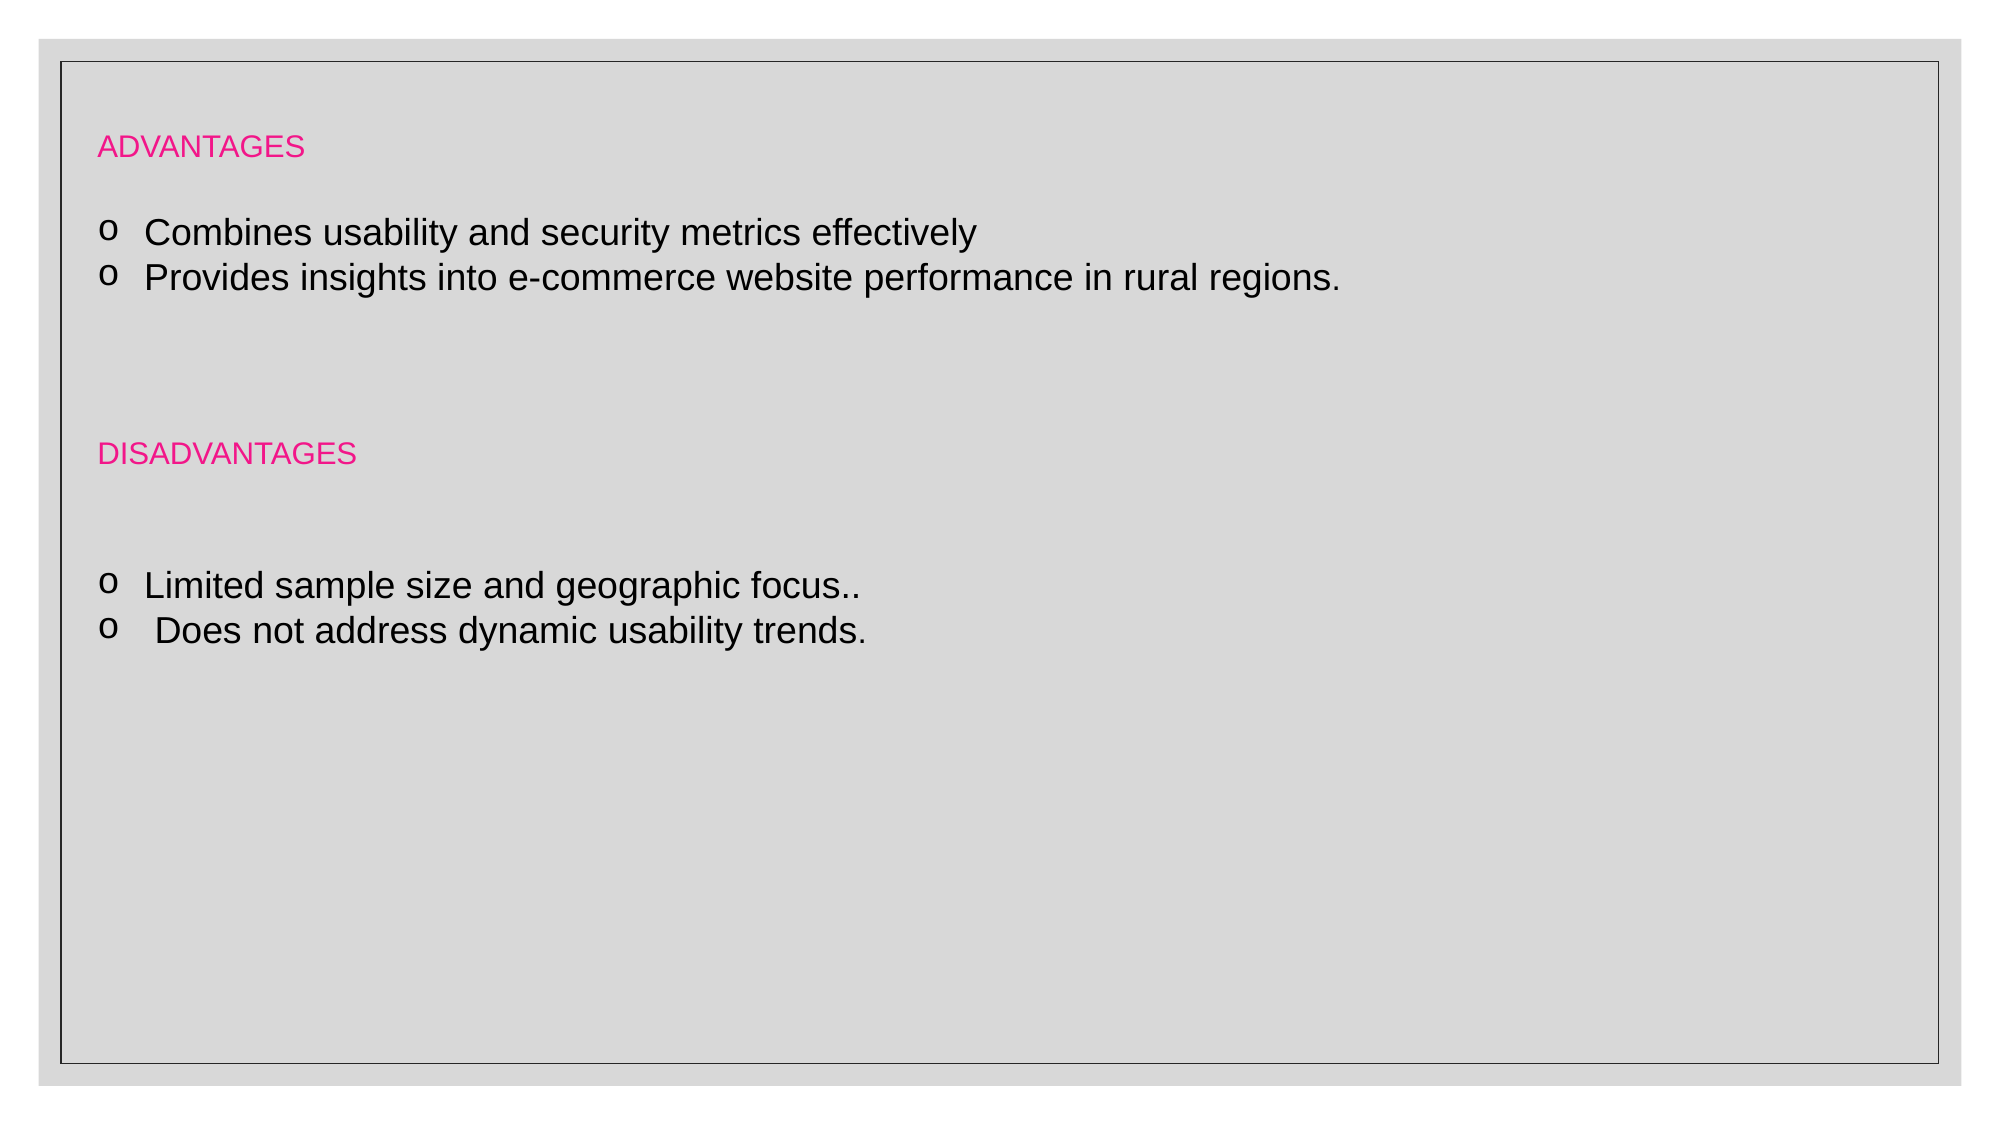

ADVANTAGES

Combines usability and security metrics effectively
Provides insights into e-commerce website performance in rural regions.

DISADVANTAGES

Limited sample size and geographic focus..
 Does not address dynamic usability trends.